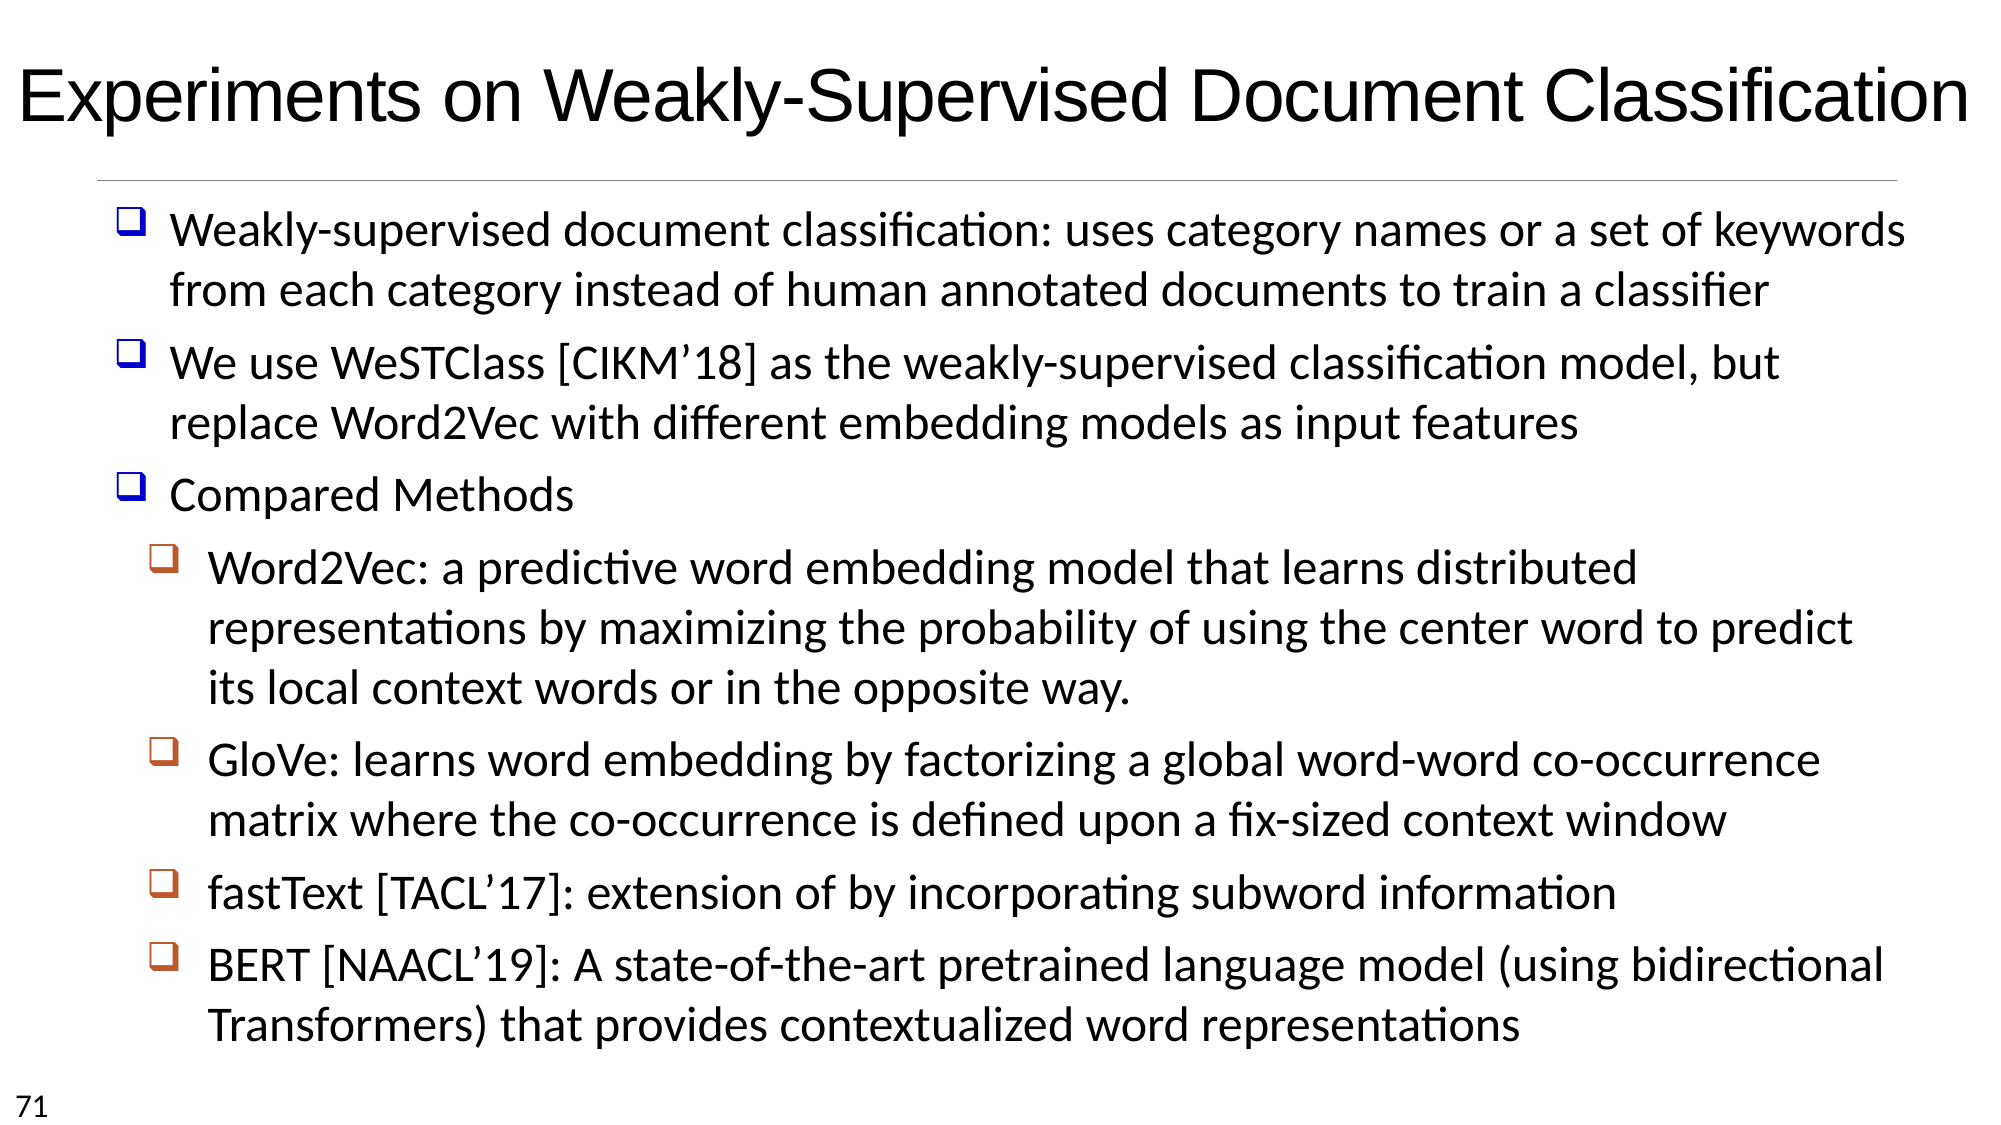

# Experiments on Weakly-Supervised Document Classification
Weakly-supervised document classification: uses category names or a set of keywords from each category instead of human annotated documents to train a classifier
We use WeSTClass [CIKM’18] as the weakly-supervised classification model, but replace Word2Vec with different embedding models as input features
Compared Methods
Word2Vec: a predictive word embedding model that learns distributed representations by maximizing the probability of using the center word to predict its local context words or in the opposite way.
GloVe: learns word embedding by factorizing a global word-word co-occurrence matrix where the co-occurrence is defined upon a fix-sized context window
fastText [TACL’17]: extension of by incorporating subword information
BERT [NAACL’19]: A state-of-the-art pretrained language model (using bidirectional Transformers) that provides contextualized word representations